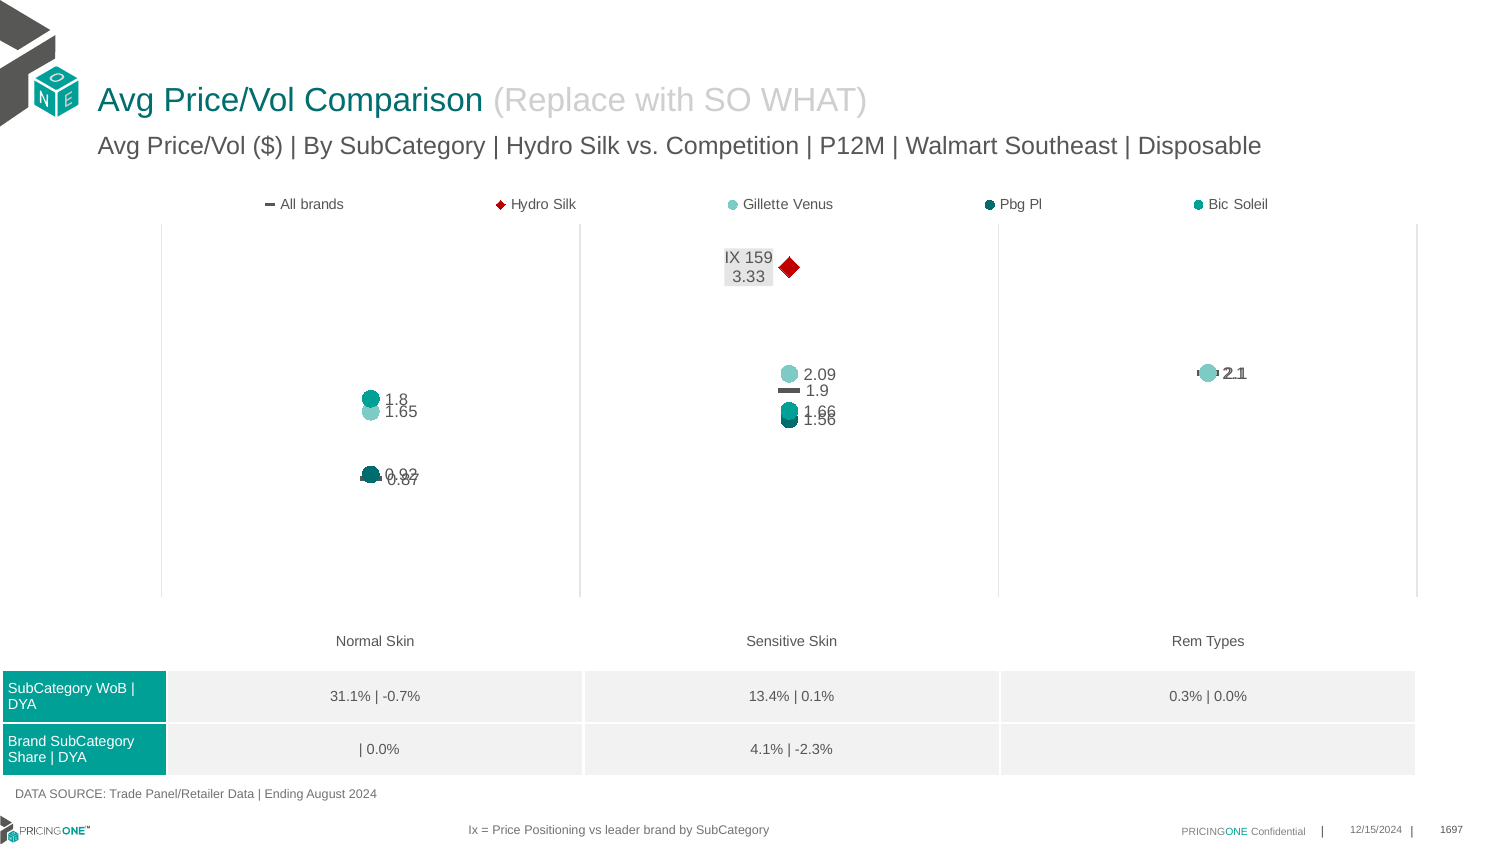

# Avg Price/Vol Comparison (Replace with SO WHAT)
Avg Price/Vol ($) | By SubCategory | Hydro Silk vs. Competition | P12M | Walmart Southeast | Disposable

### Chart

| Category | All brands | Hydro Silk | Gillette Venus | Pbg Pl | Bic Soleil |
|---|---|---|---|---|---|
| IX 0 | 0.87 | None | 1.65 | 0.92 | 1.8 |
| IX 159 | 1.9 | 3.33 | 2.09 | 1.56 | 1.66 |
| None | 2.1 | None | 2.1 | None | None |
|  | Normal Skin | Sensitive Skin | Rem Types |
| --- | --- | --- | --- |
| SubCategory WoB | DYA | 31.1% | -0.7% | 13.4% | 0.1% | 0.3% | 0.0% |
| Brand SubCategory Share | DYA | | 0.0% | 4.1% | -2.3% |  |
DATA SOURCE: Trade Panel/Retailer Data | Ending August 2024
Ix = Price Positioning vs leader brand by SubCategory
12/15/2024
1697